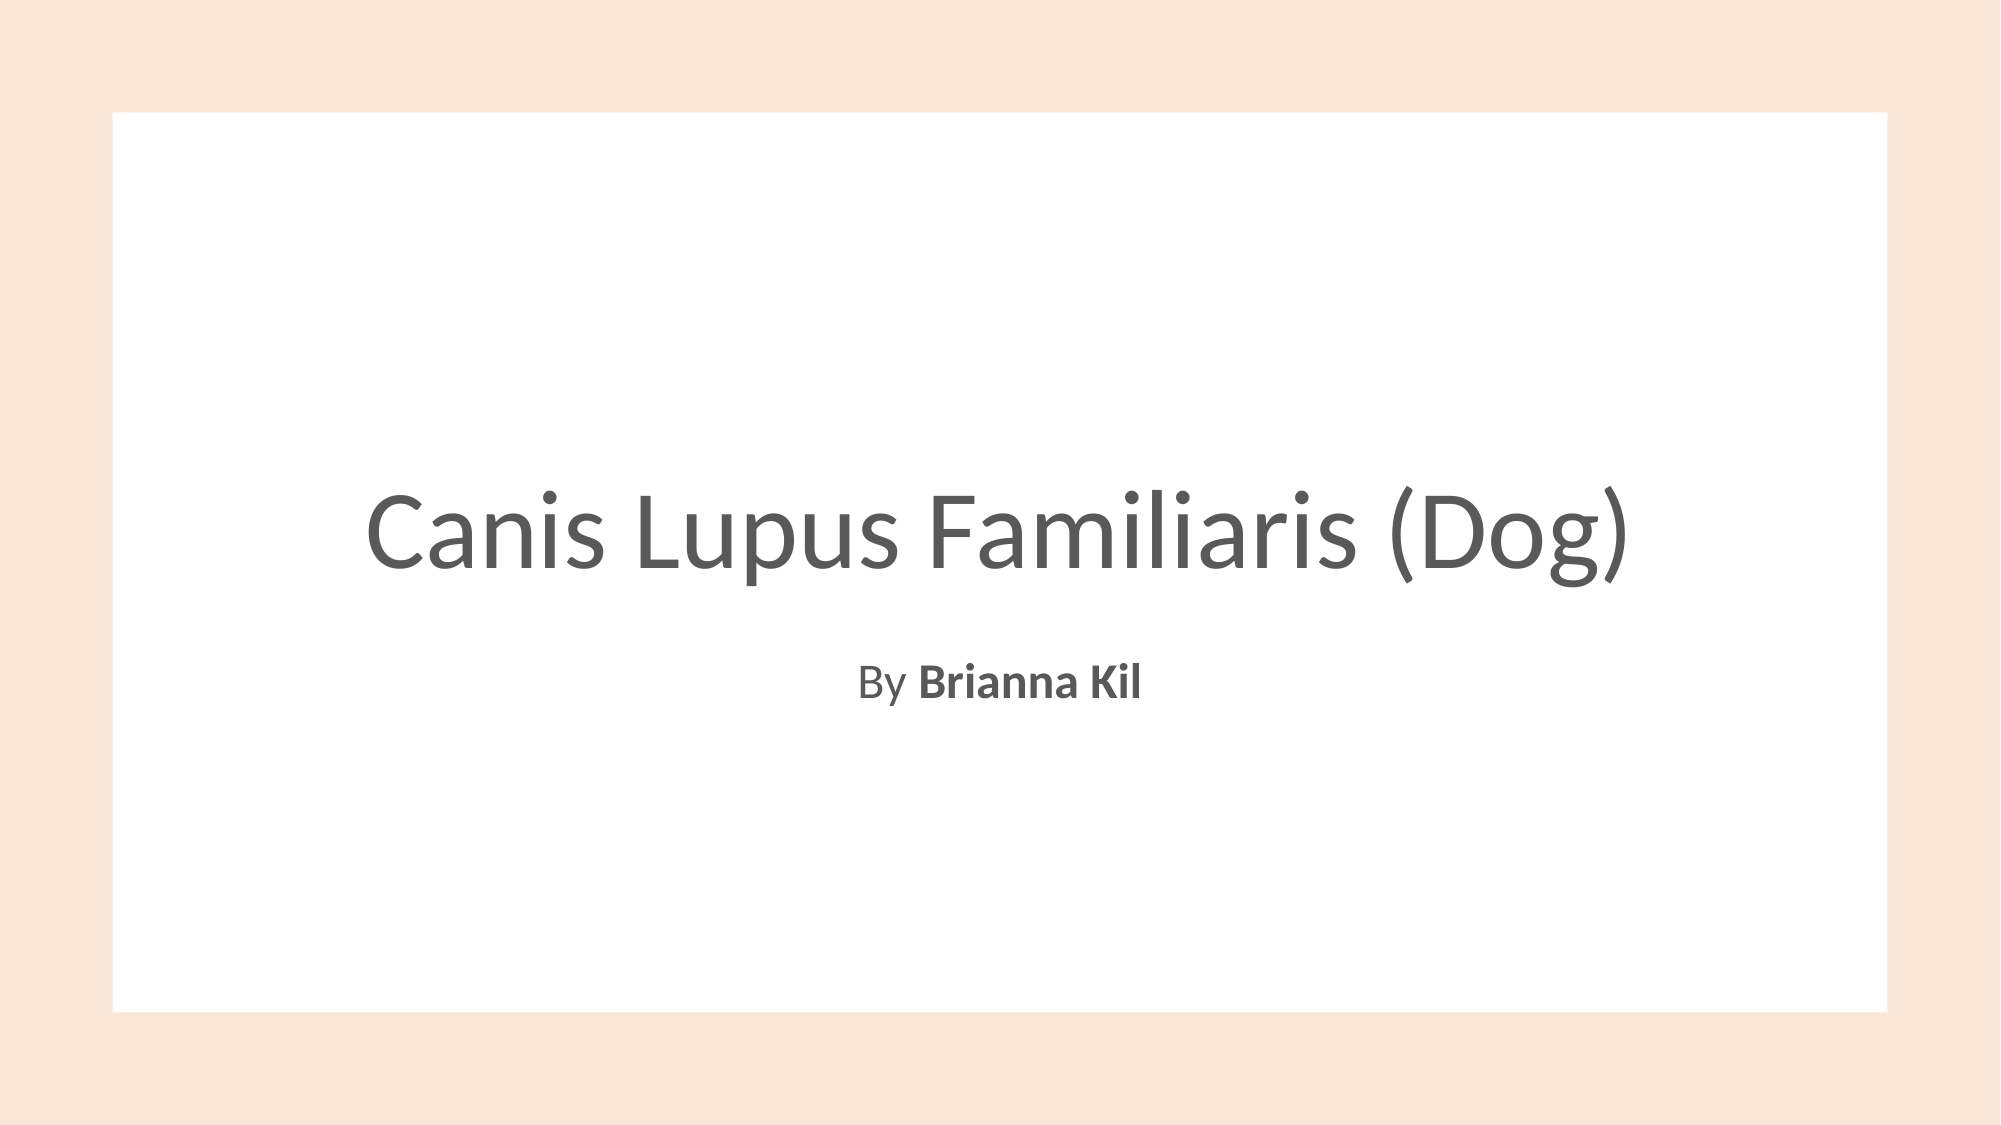

# Canis Lupus Familiaris (Dog)
By Brianna Kil